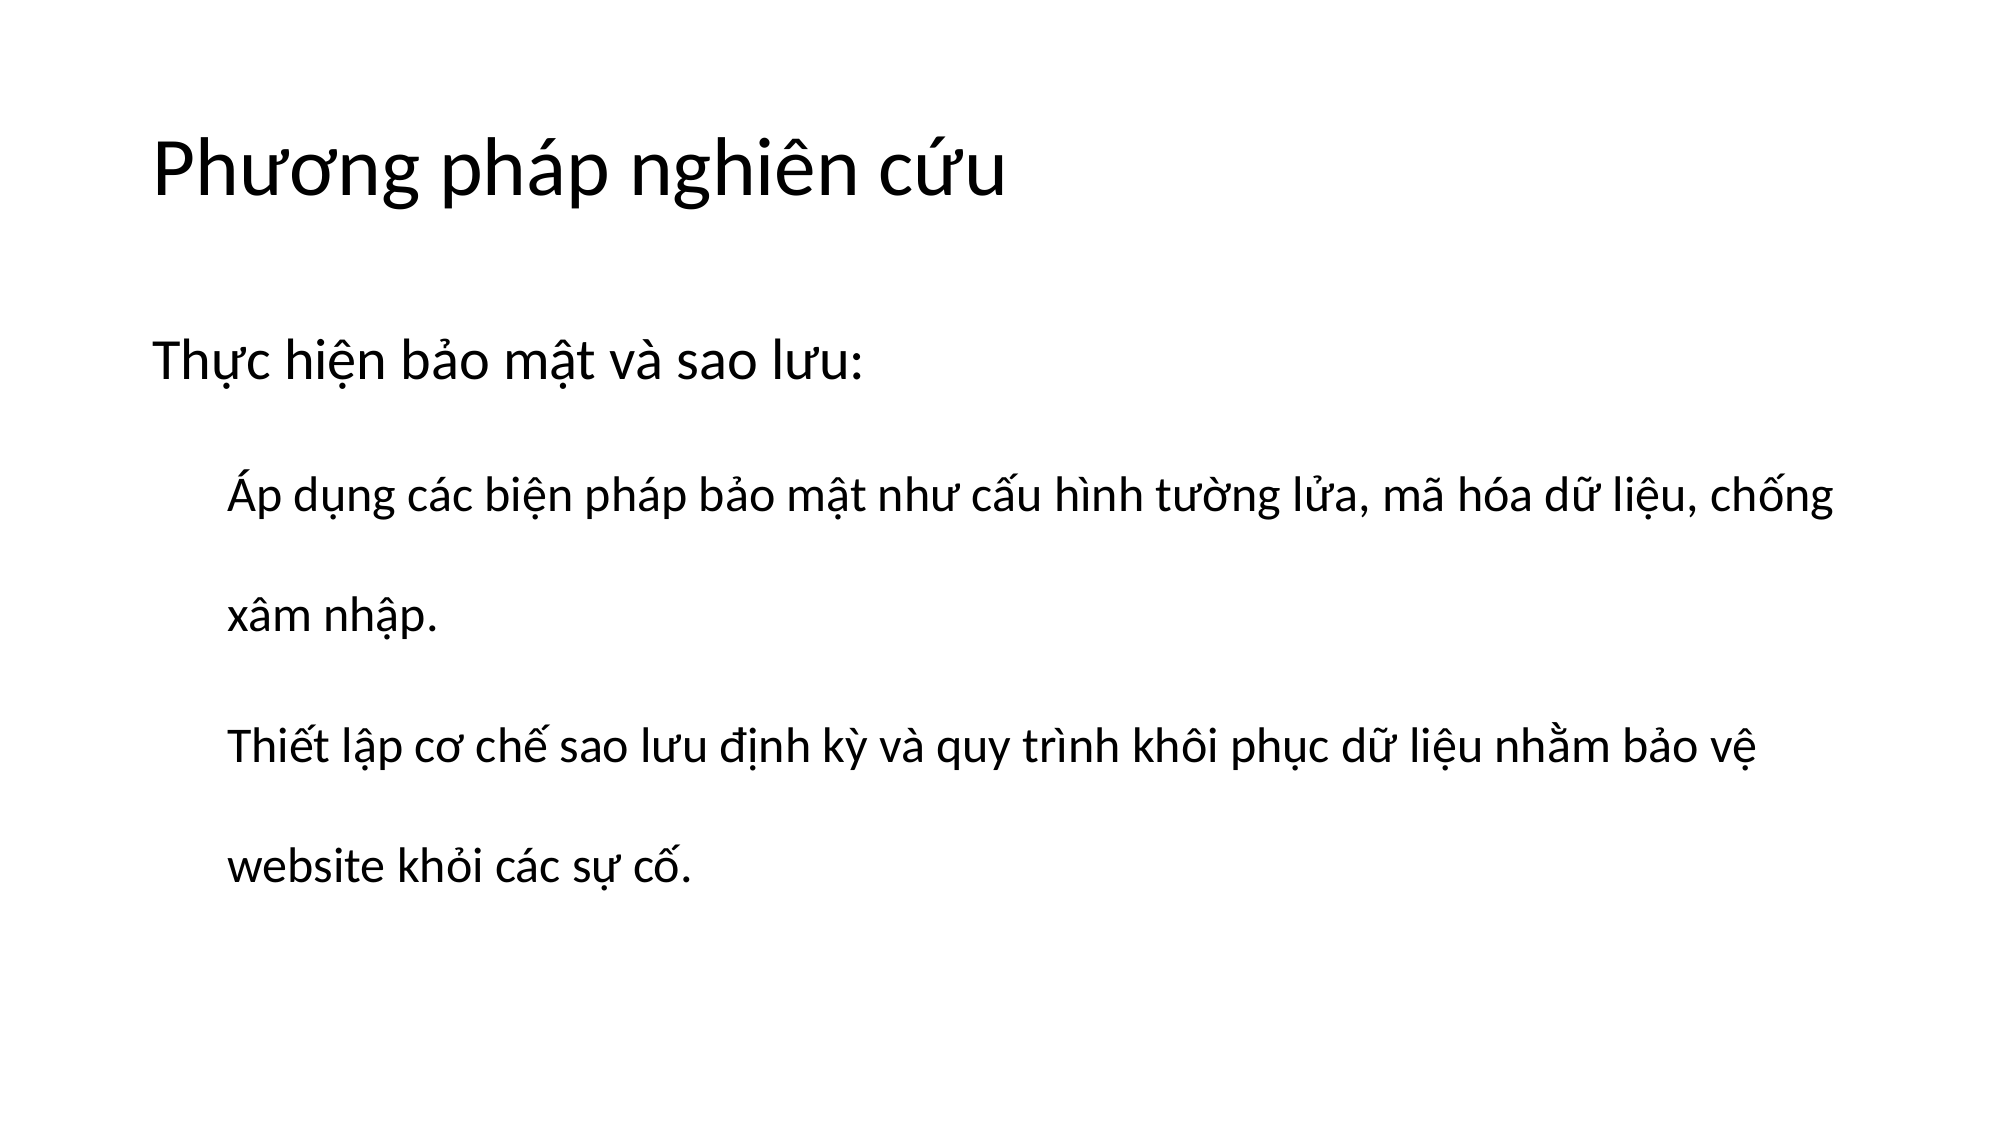

# Phương pháp nghiên cứu
Thực hiện bảo mật và sao lưu:
Áp dụng các biện pháp bảo mật như cấu hình tường lửa, mã hóa dữ liệu, chống xâm nhập.
Thiết lập cơ chế sao lưu định kỳ và quy trình khôi phục dữ liệu nhằm bảo vệ website khỏi các sự cố.